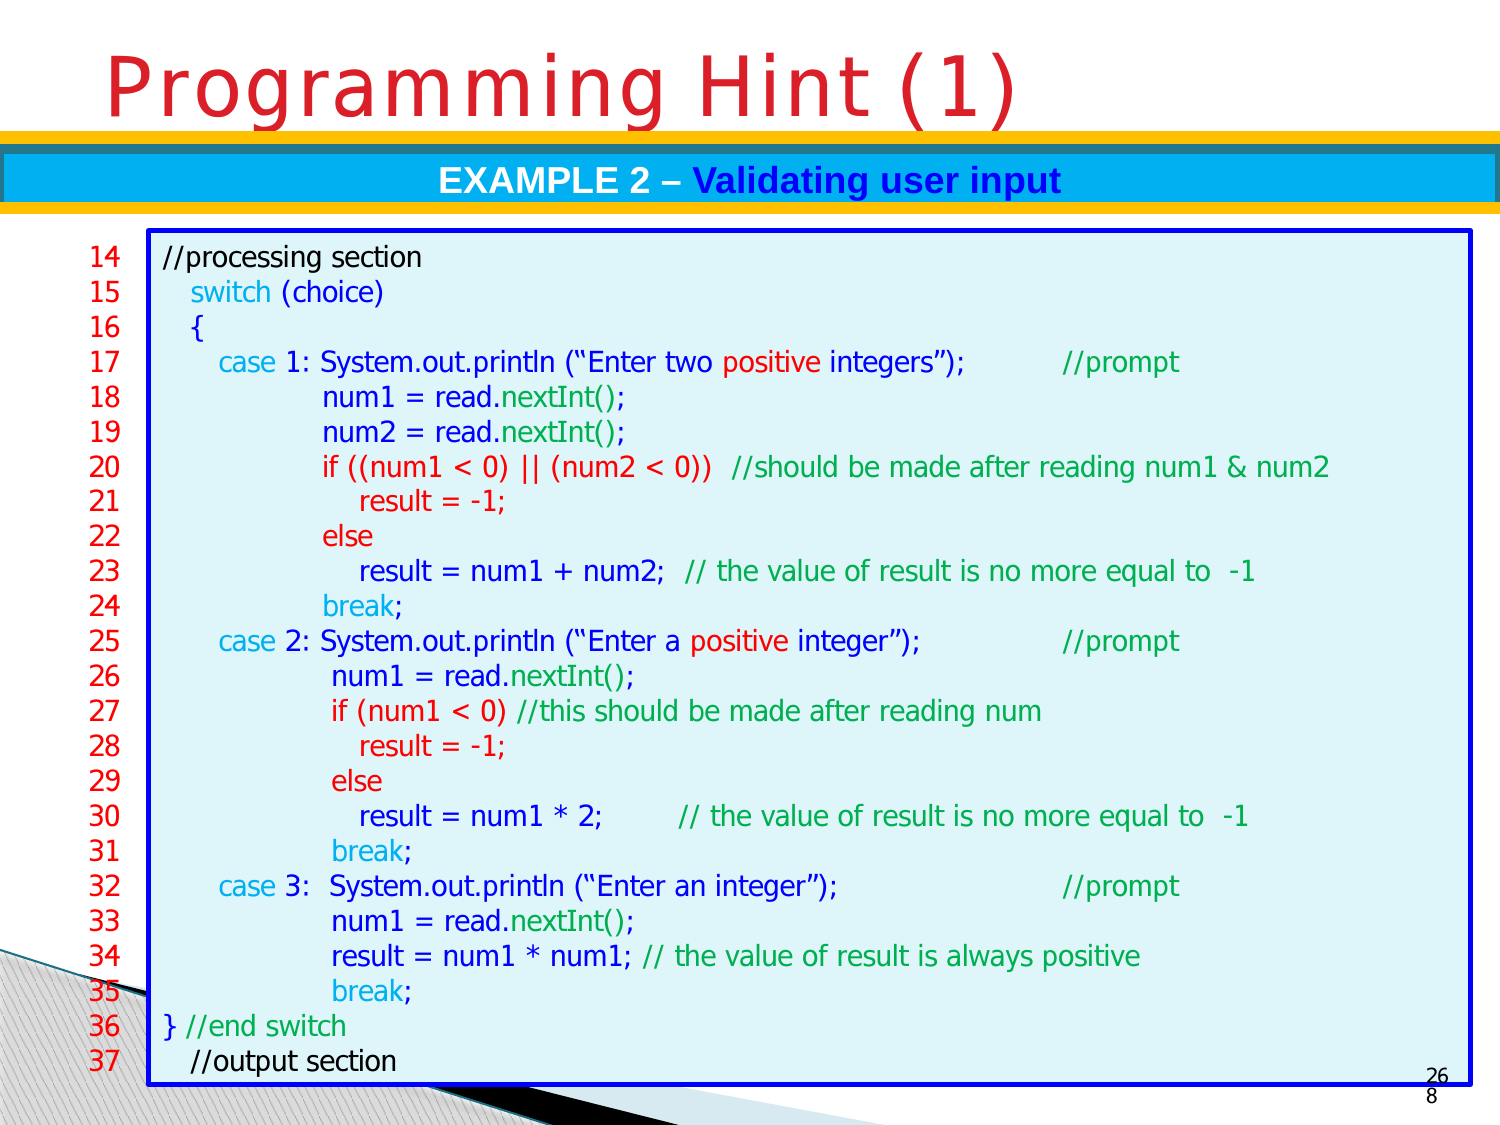

# Programming Hint (1)
EXAMPLE 2 – Validating user input
14
15
16
17
18
19
20
21
22
23
24
25
26
27
28
29
30
31
32
33
34
35
36
37
//processing section
   switch (choice)
   {
      case 1: System.out.println (“Enter two positive integers”);	//prompt
	 num1 = read.nextInt();
	 num2 = read.nextInt();
	 if ((num1 < 0) || (num2 < 0))  //should be made after reading num1 & num2
	     result = -1;
	 else
	     result = num1 + num2;  // the value of result is no more equal to  -1
  	 break;
      case 2: System.out.println (“Enter a positive integer”);	//prompt
	  num1 = read.nextInt();
	  if (num1 < 0) //this should be made after reading num
	     result = -1;
	  else
	     result = num1 * 2;        // the value of result is no more equal to  -1
	  break;
      case 3:  System.out.println (“Enter an integer”);		//prompt
	  num1 = read.nextInt();
	  result = num1 * num1; // the value of result is always positive
	  break;
} //end switch
   //output section
268